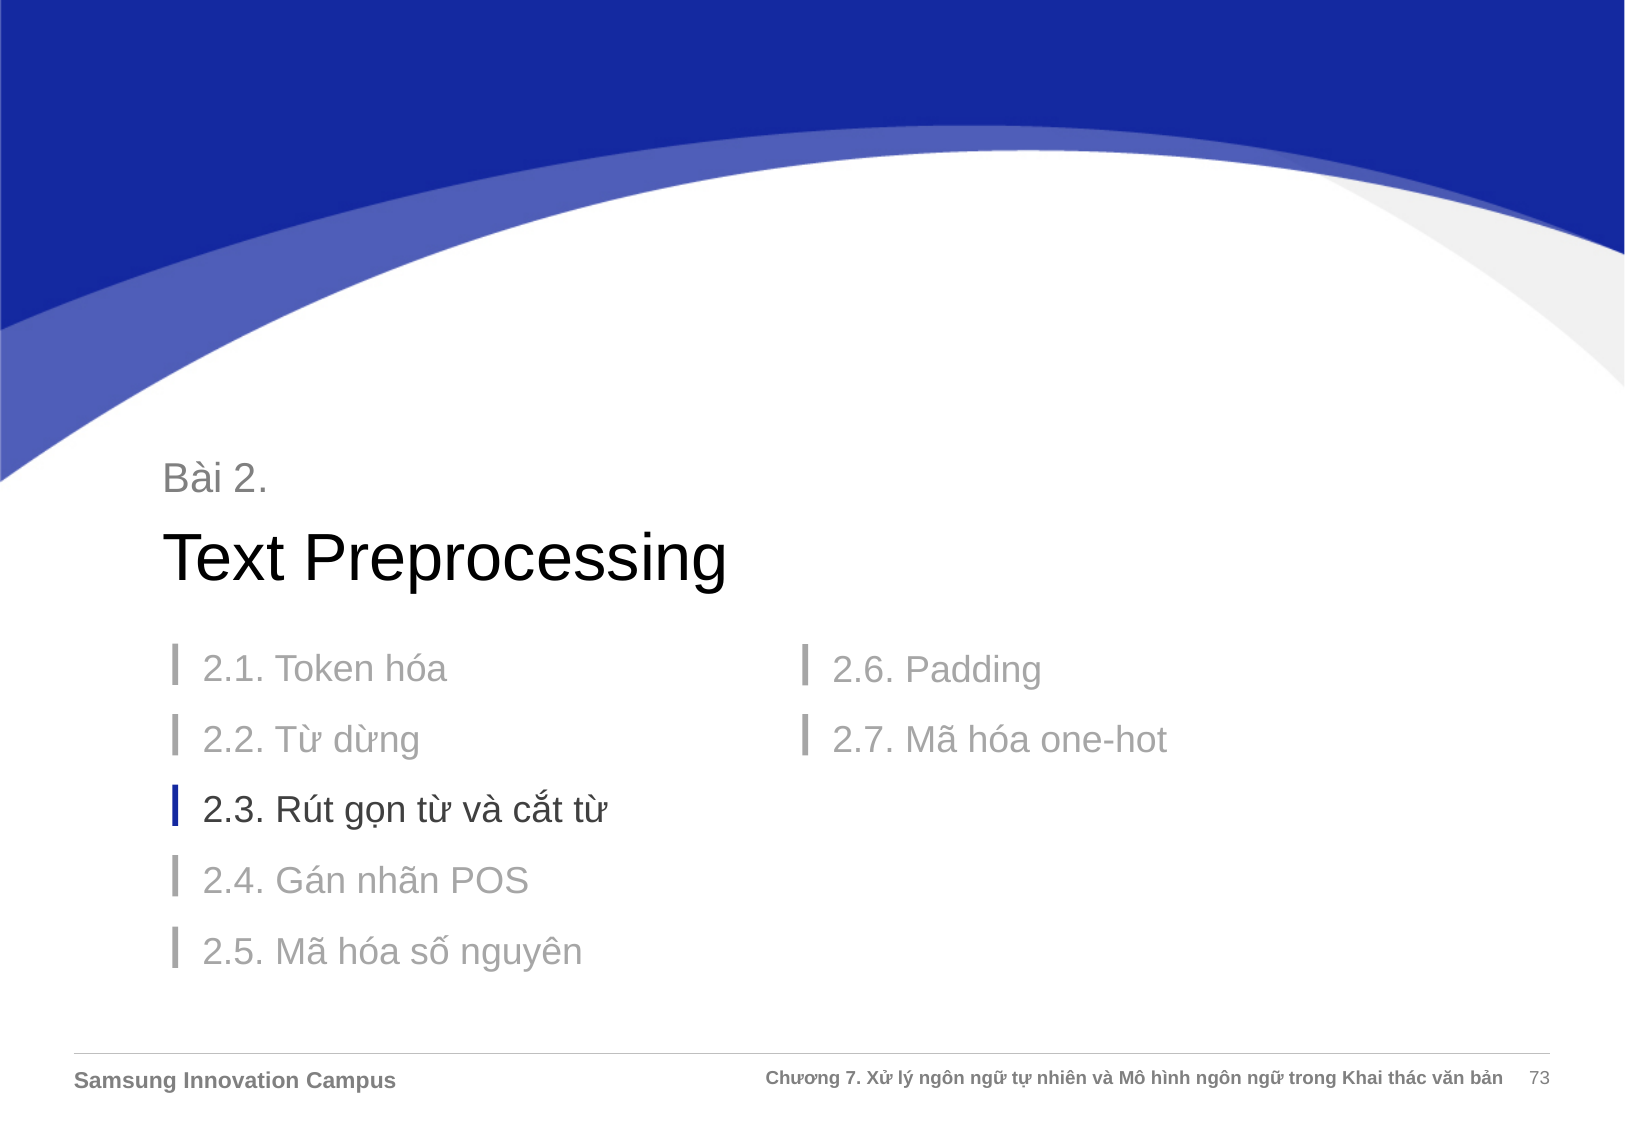

Bài 2.
Text Preprocessing

2.1. Token hóa

2.6. Padding

2.7. Mã hóa one-hot
2.2. Từ dừng

2.3. Rút gọn từ và cắt từ

2.4. Gán nhãn POS

2.5. Mã hóa số nguyên